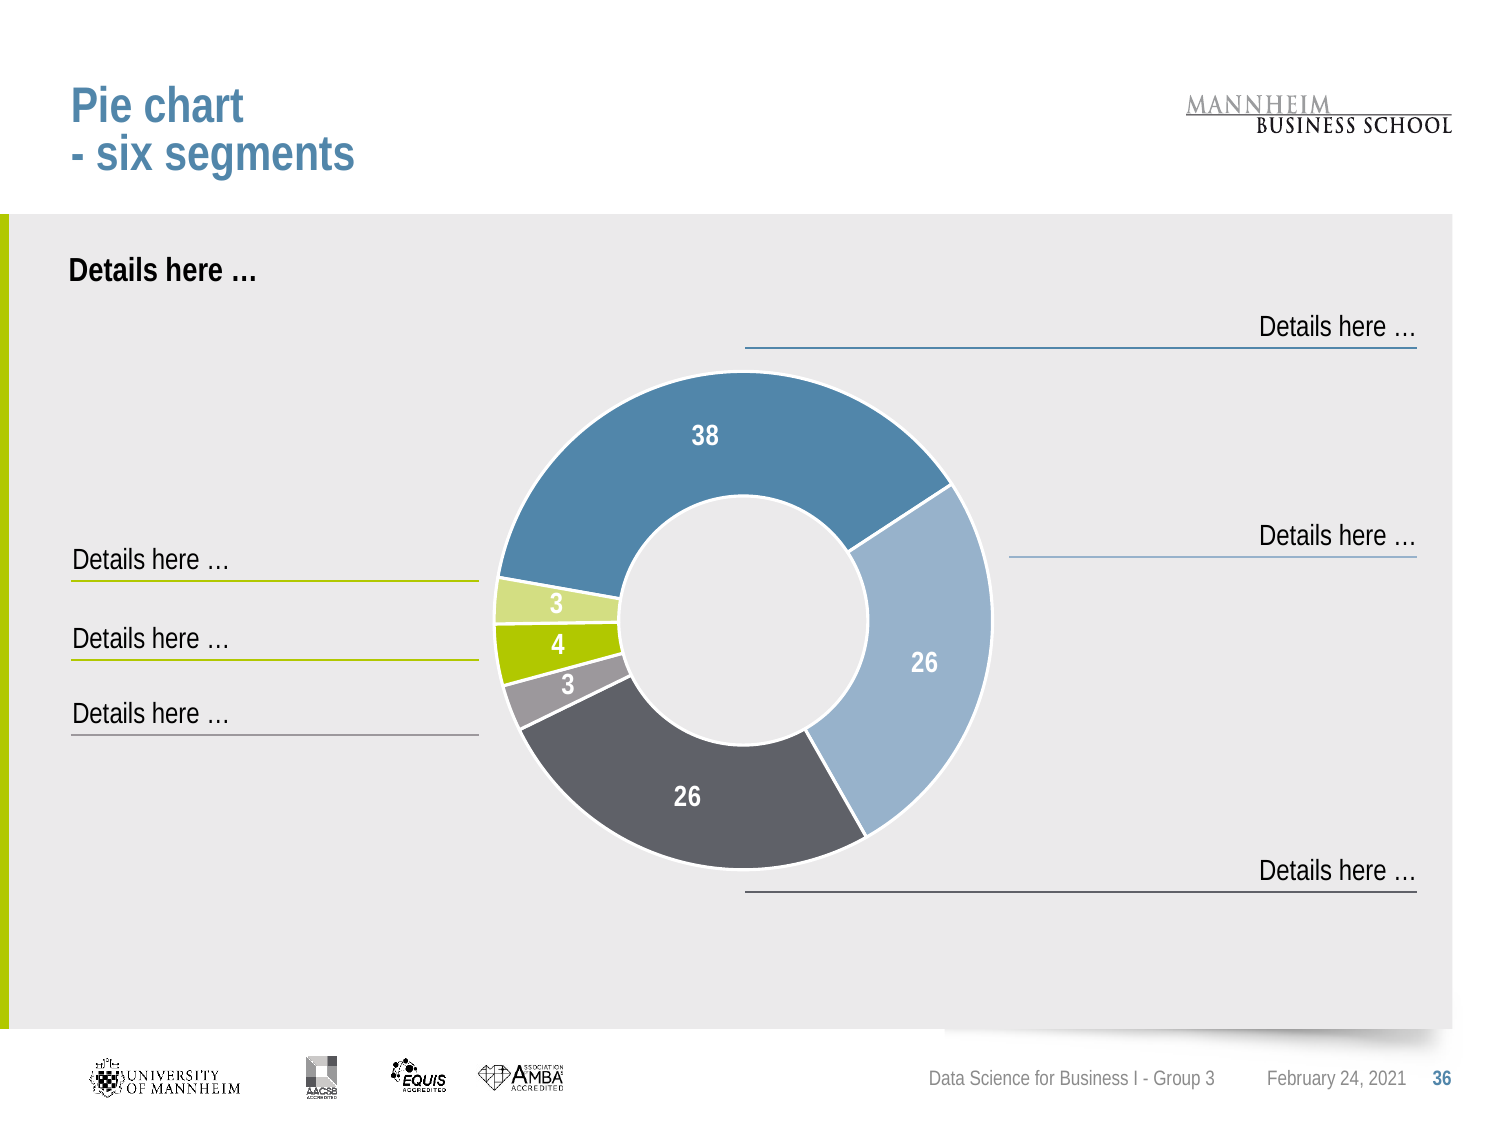

# Pie chart - six segments
Details here …

### Chart

| Category | 322 Participants
47 Countries
 |
|---|---|
| Germany | 38.0 |
| Europe | 26.0 |
| Asia | 26.0 |
| North America | 3.0 |
| Latin America | 4.0 |
| Africa | 3.0 |
Details here …
Details here …
Details here …
Details here …
Details here …
Details here …
Data Science for Business I - Group 3
February 24, 2021
36